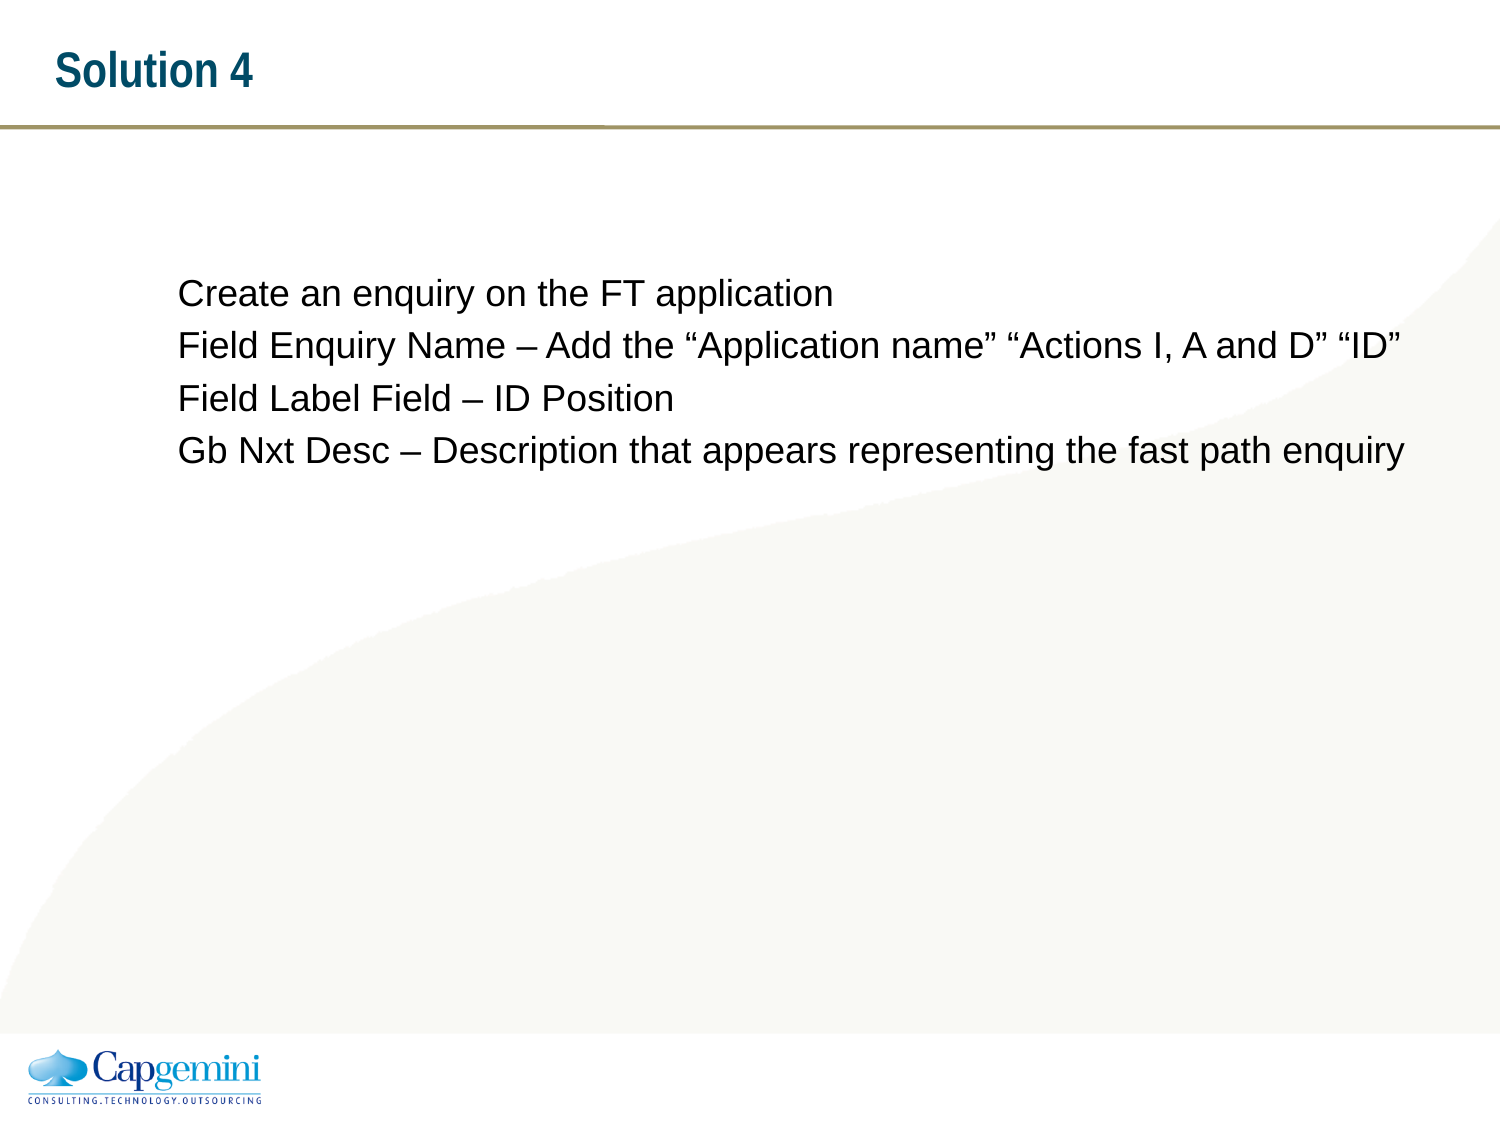

# Solution 4
Create an enquiry on the FT application
Field Enquiry Name – Add the “Application name” “Actions I, A and D” “ID”
Field Label Field – ID Position
Gb Nxt Desc – Description that appears representing the fast path enquiry